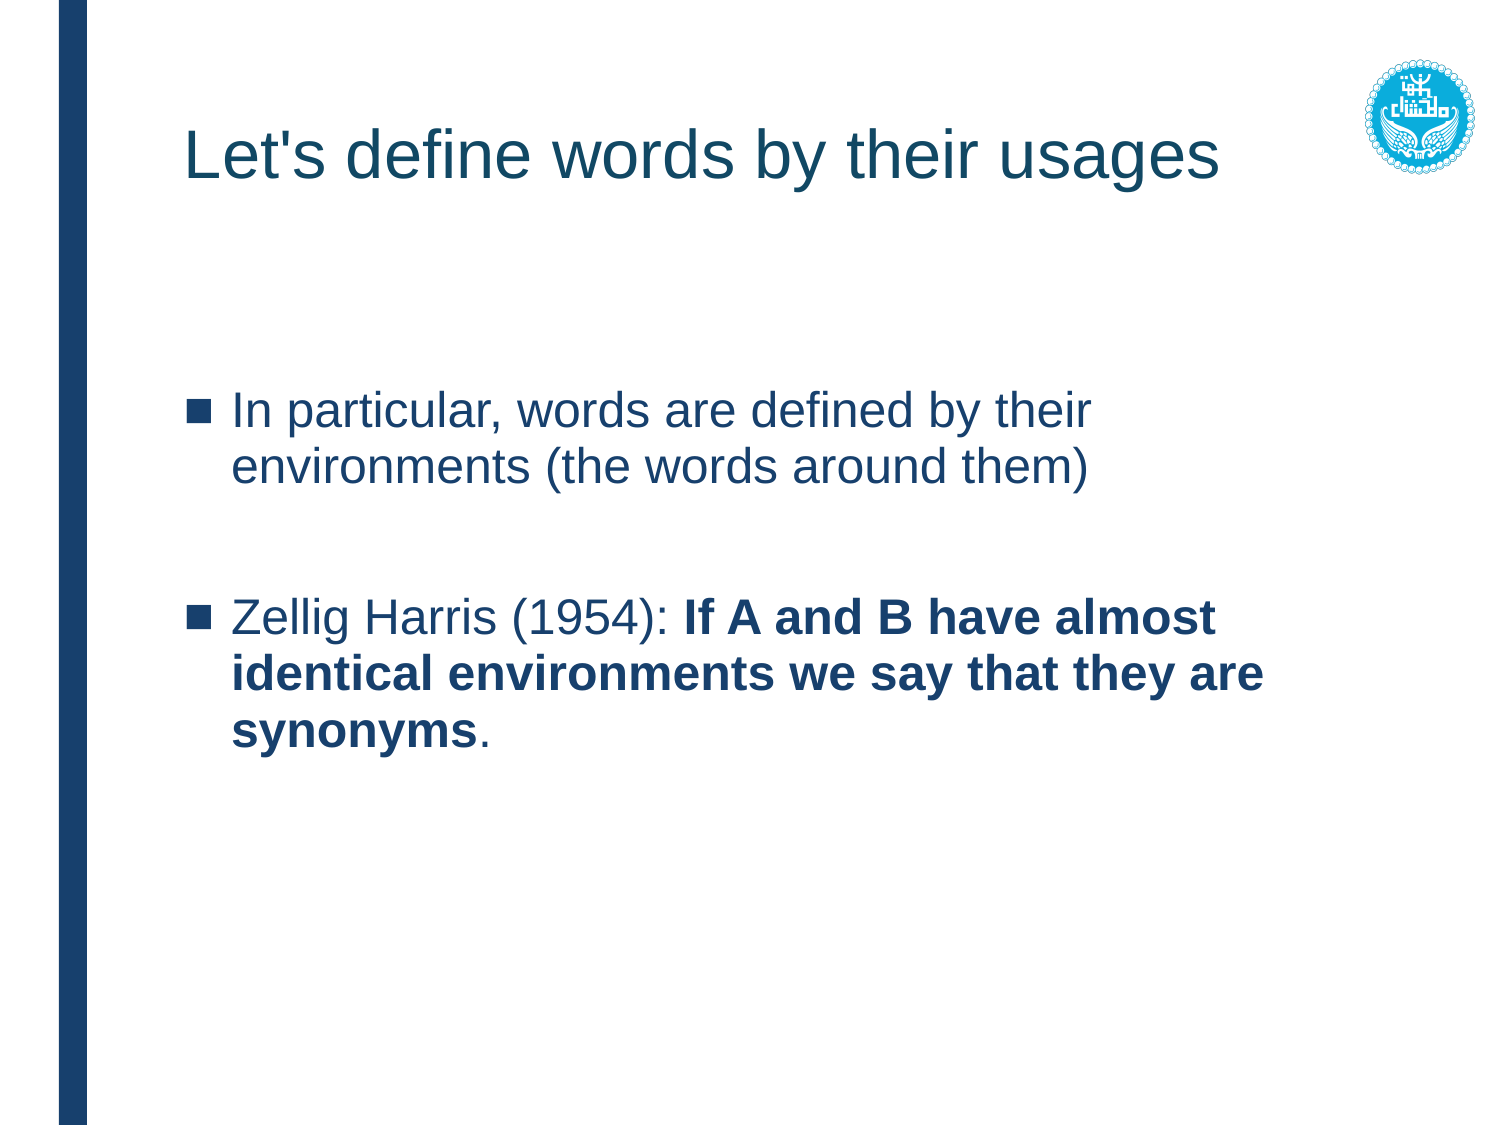

# Let's define words by their usages
In particular, words are defined by their environments (the words around them)

Zellig Harris (1954): If A and B have almost identical environments we say that they are synonyms.